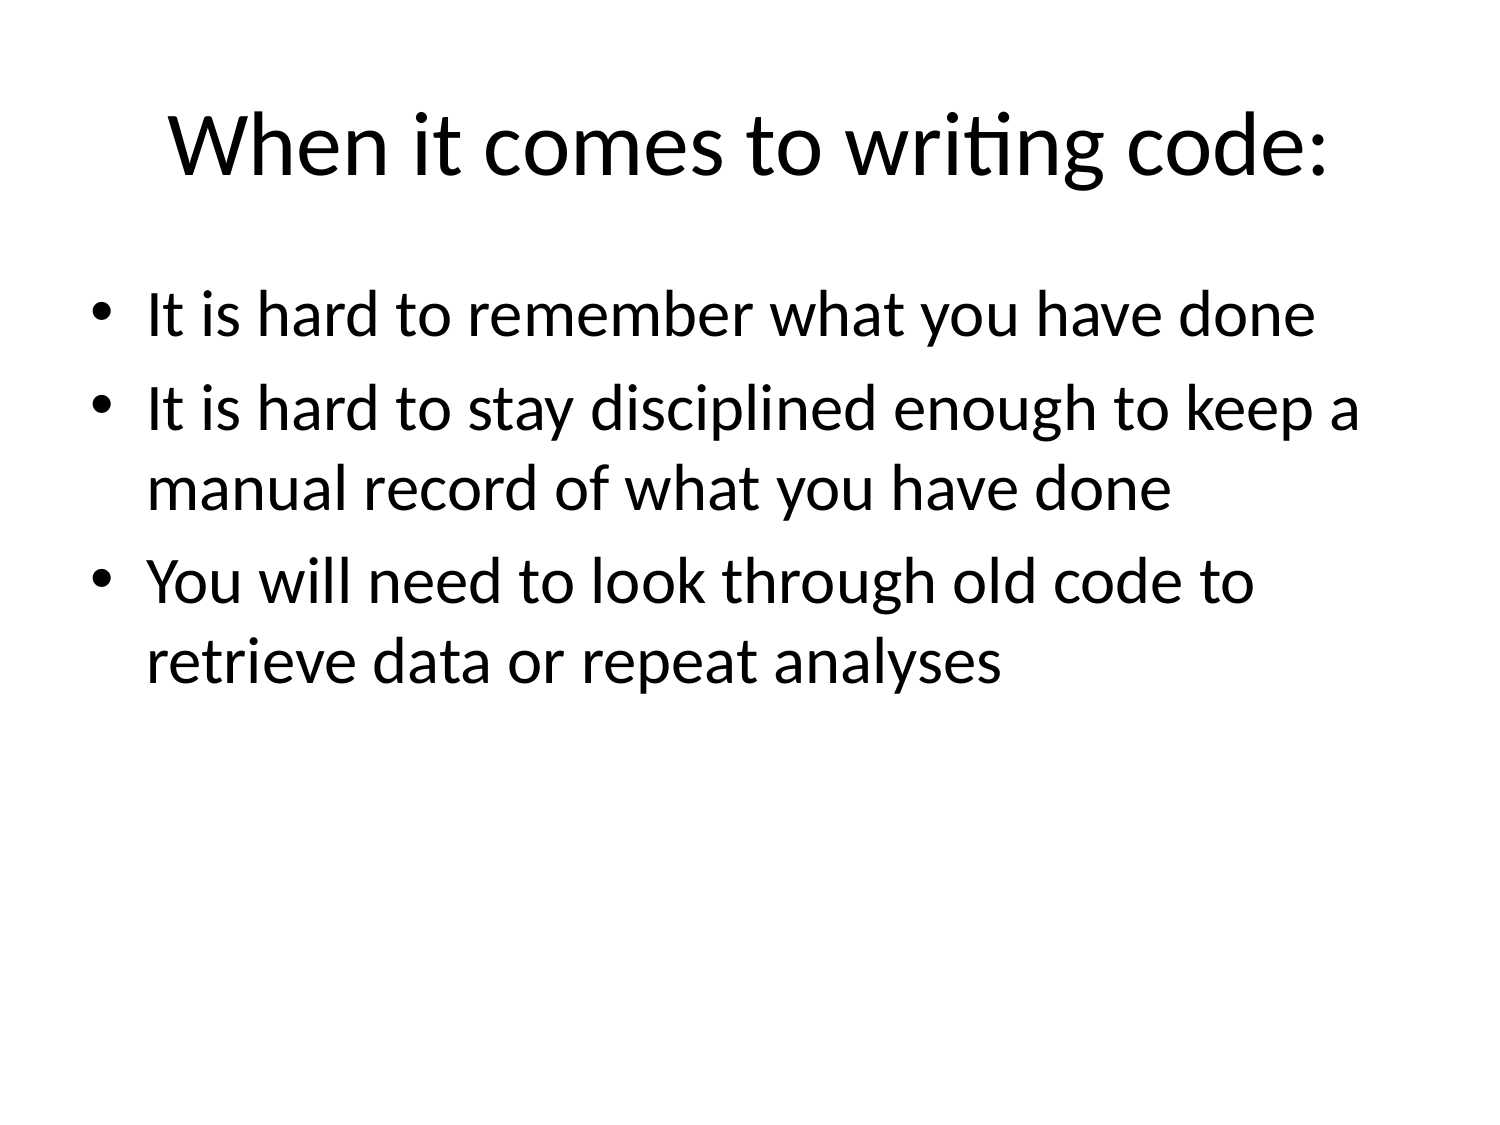

# When it comes to writing code:
It is hard to remember what you have done
It is hard to stay disciplined enough to keep a manual record of what you have done
You will need to look through old code to retrieve data or repeat analyses